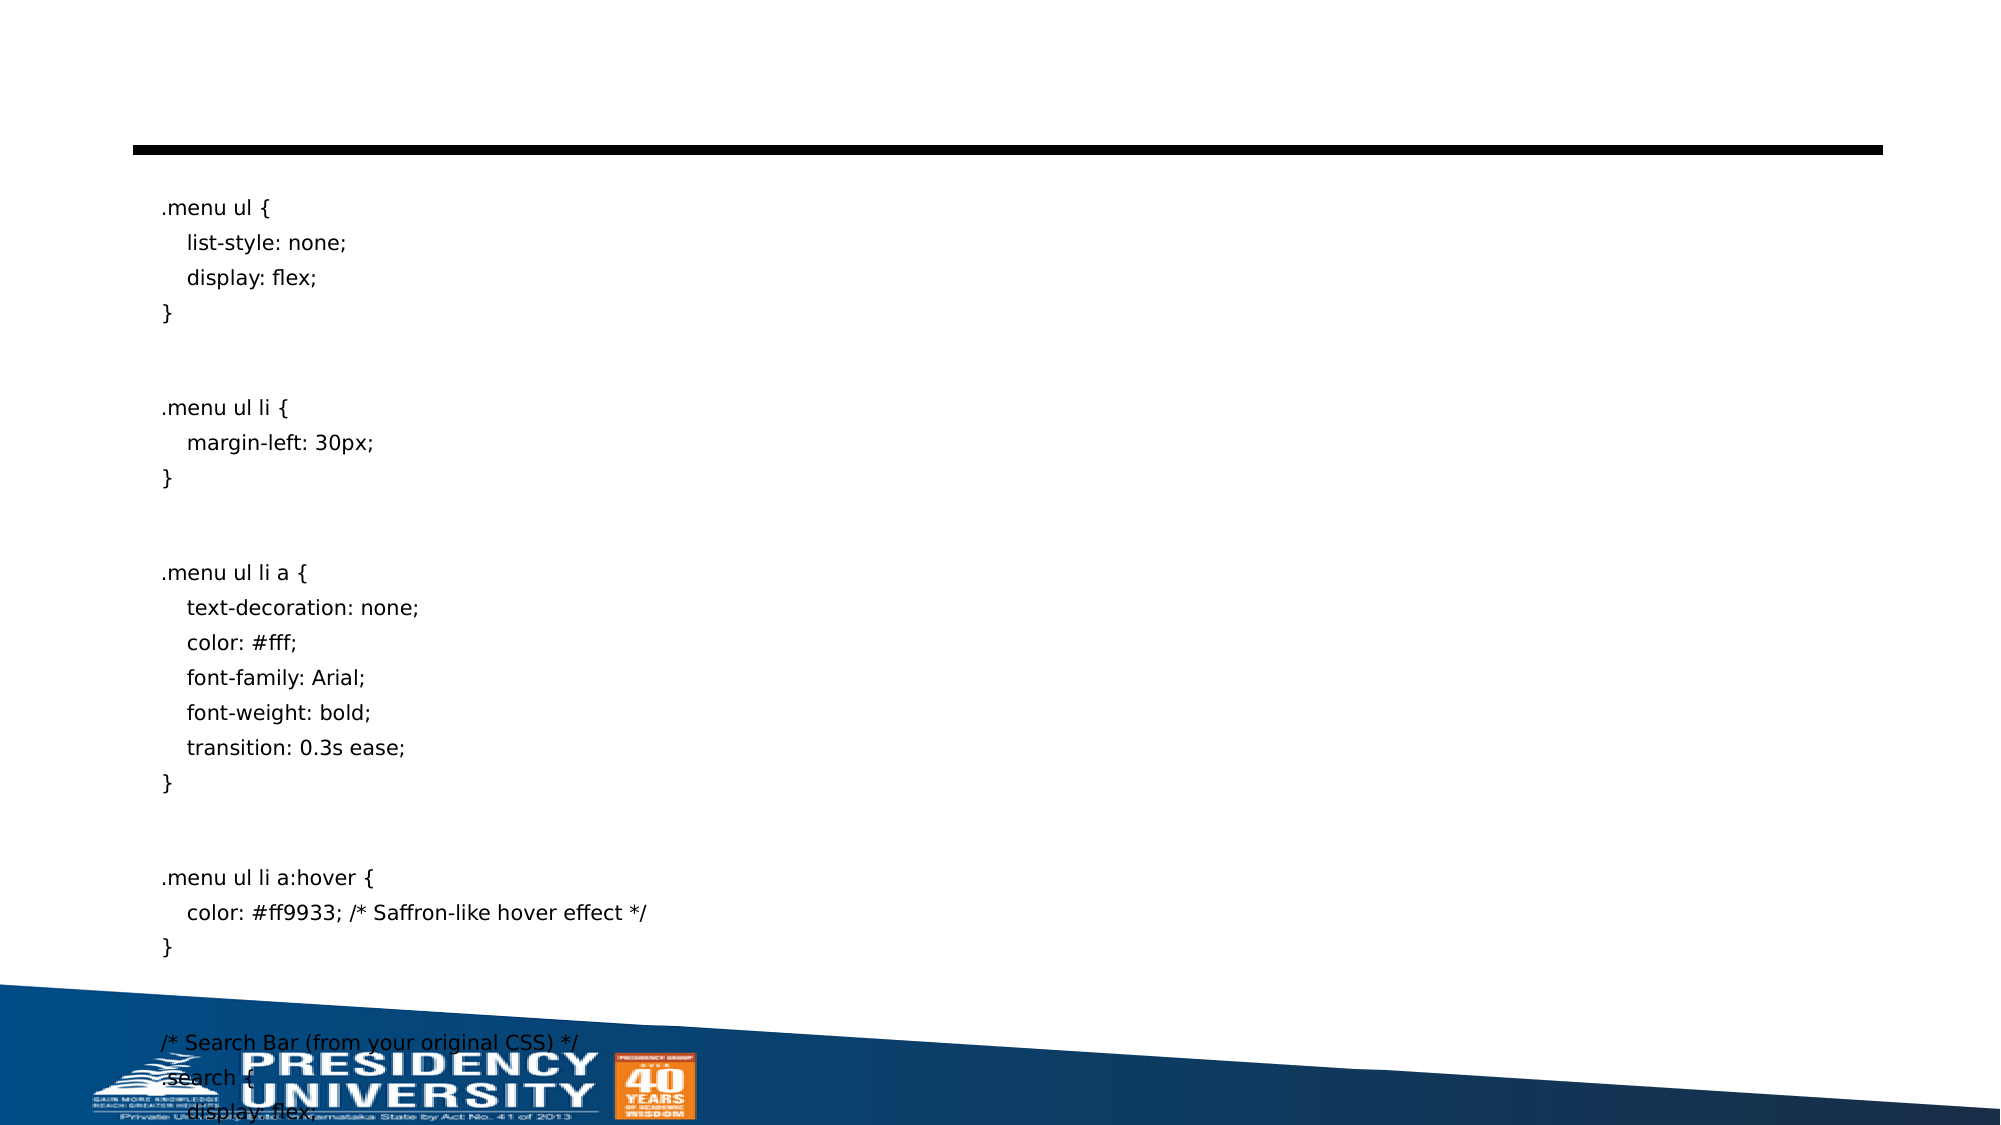

.menu ul {
    list-style: none;
    display: flex;
}

.menu ul li {
    margin-left: 30px;
}

.menu ul li a {
    text-decoration: none;
    color: #fff;
    font-family: Arial;
    font-weight: bold;
    transition: 0.3s ease;
}

.menu ul li a:hover {
    color: #ff9933; /* Saffron-like hover effect */
}

/* Search Bar (from your original CSS) */
.search {
    display: flex;
    align-items: center;
}